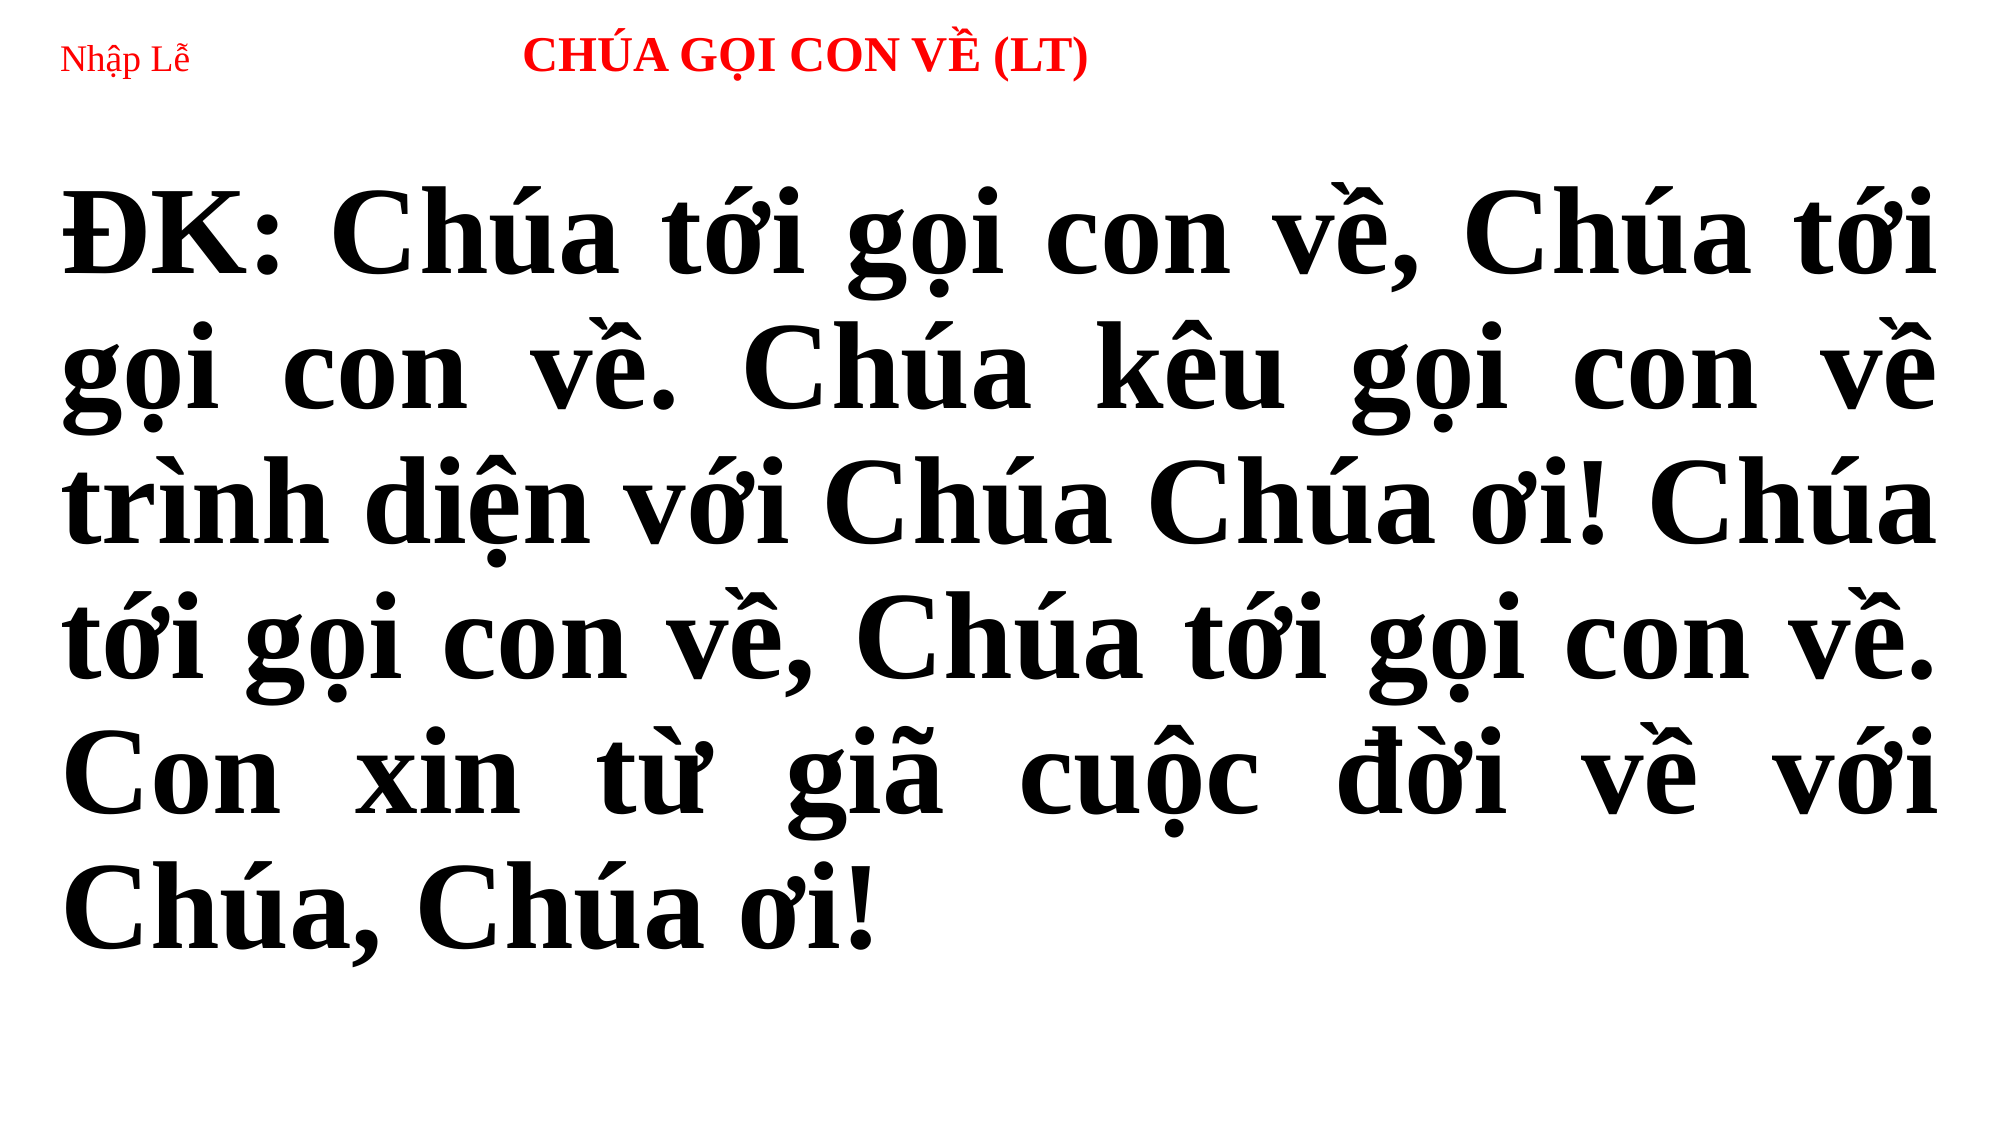

# Nhập Lễ                                   CHÚA GỌI CON VỀ (LT)
ĐK: Chúa tới gọi con về, Chúa tới gọi con về. Chúa kêu gọi con về trình diện với Chúa Chúa ơi! Chúa tới gọi con về, Chúa tới gọi con về. Con xin từ giã cuộc đời về với Chúa, Chúa ơi!